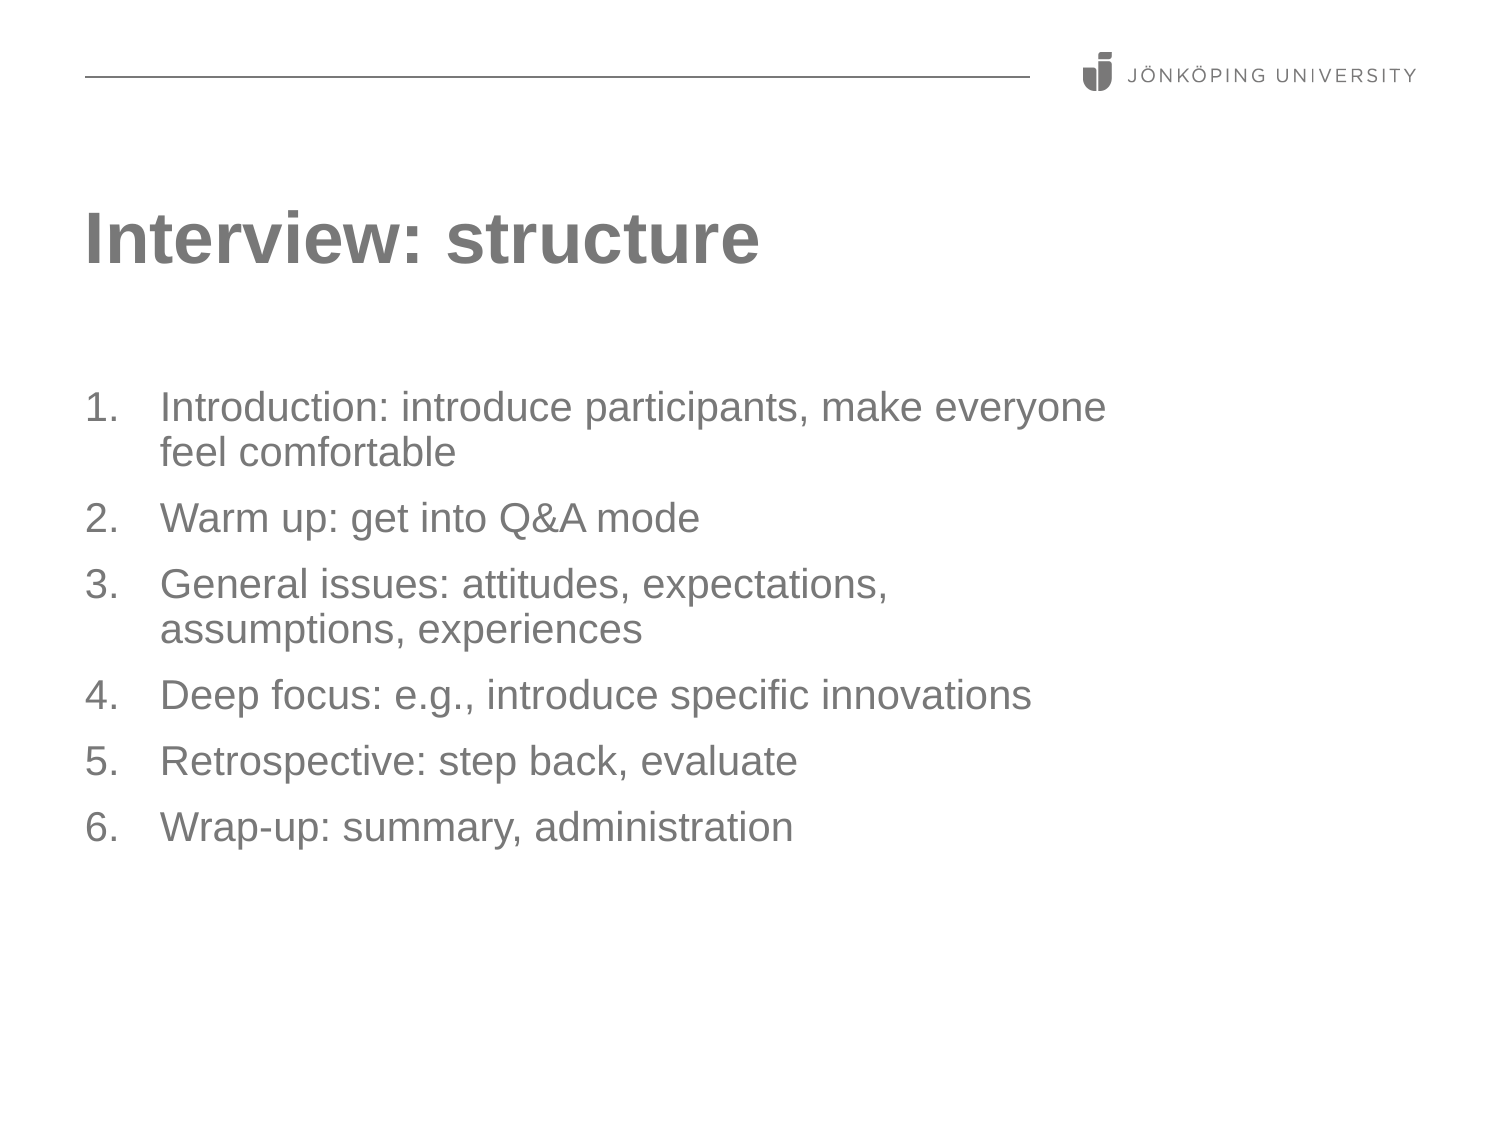

# Interview: structure
Introduction: introduce participants, make everyone feel comfortable
Warm up: get into Q&A mode
General issues: attitudes, expectations, assumptions, experiences
Deep focus: e.g., introduce specific innovations
Retrospective: step back, evaluate
Wrap-up: summary, administration